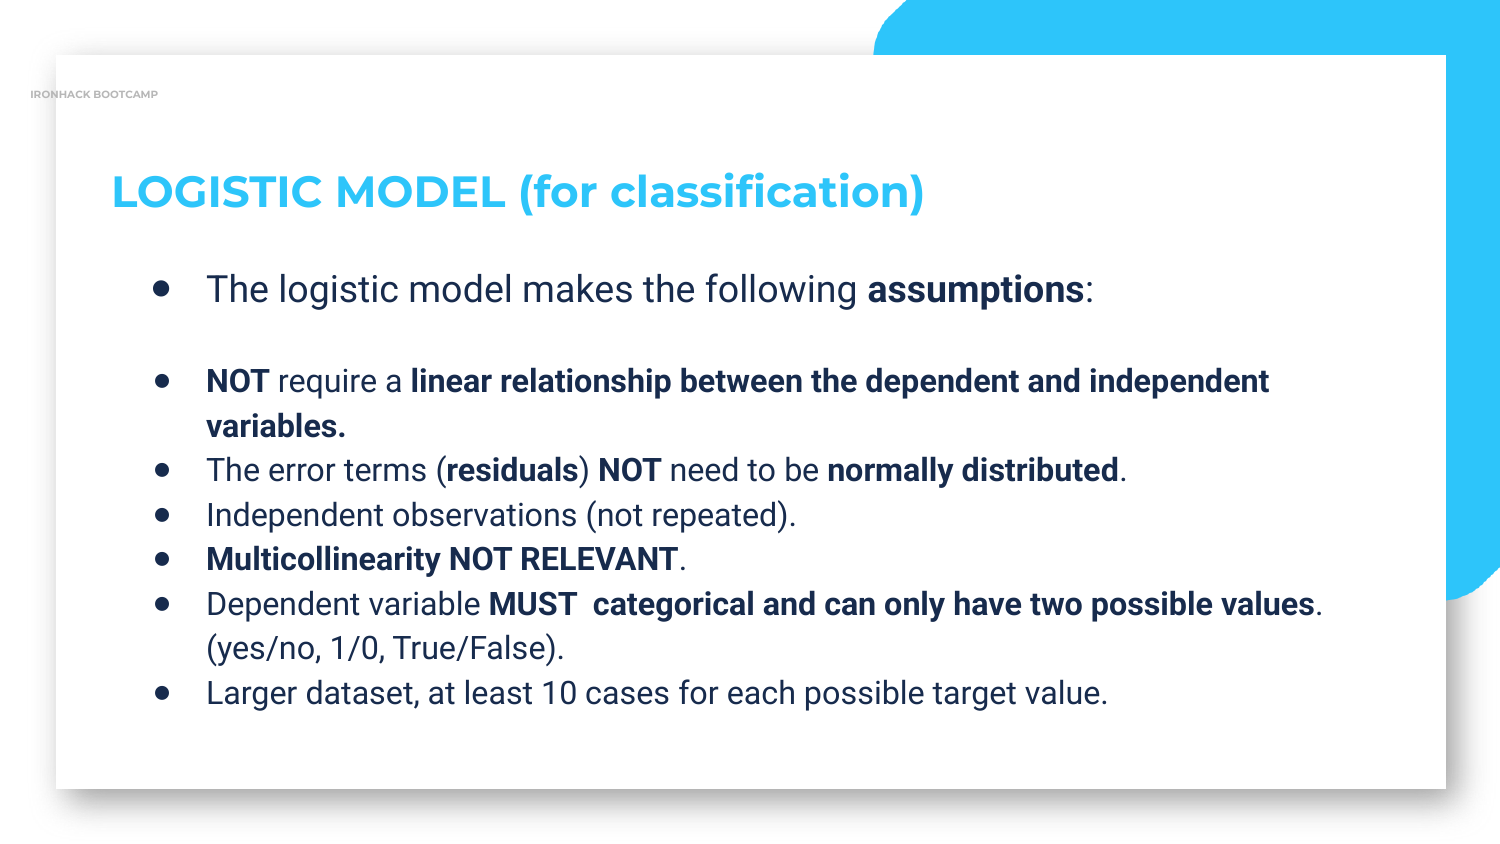

IRONHACK BOOTCAMP
LOGISTIC MODEL (for classification)
The logistic model makes the following assumptions:

NOT require a linear relationship between the dependent and independent variables.
The error terms (residuals) NOT need to be normally distributed.
Independent observations (not repeated).
Multicollinearity NOT RELEVANT.
Dependent variable MUST  categorical and can only have two possible values. (yes/no, 1/0, True/False).
Larger dataset, at least 10 cases for each possible target value.